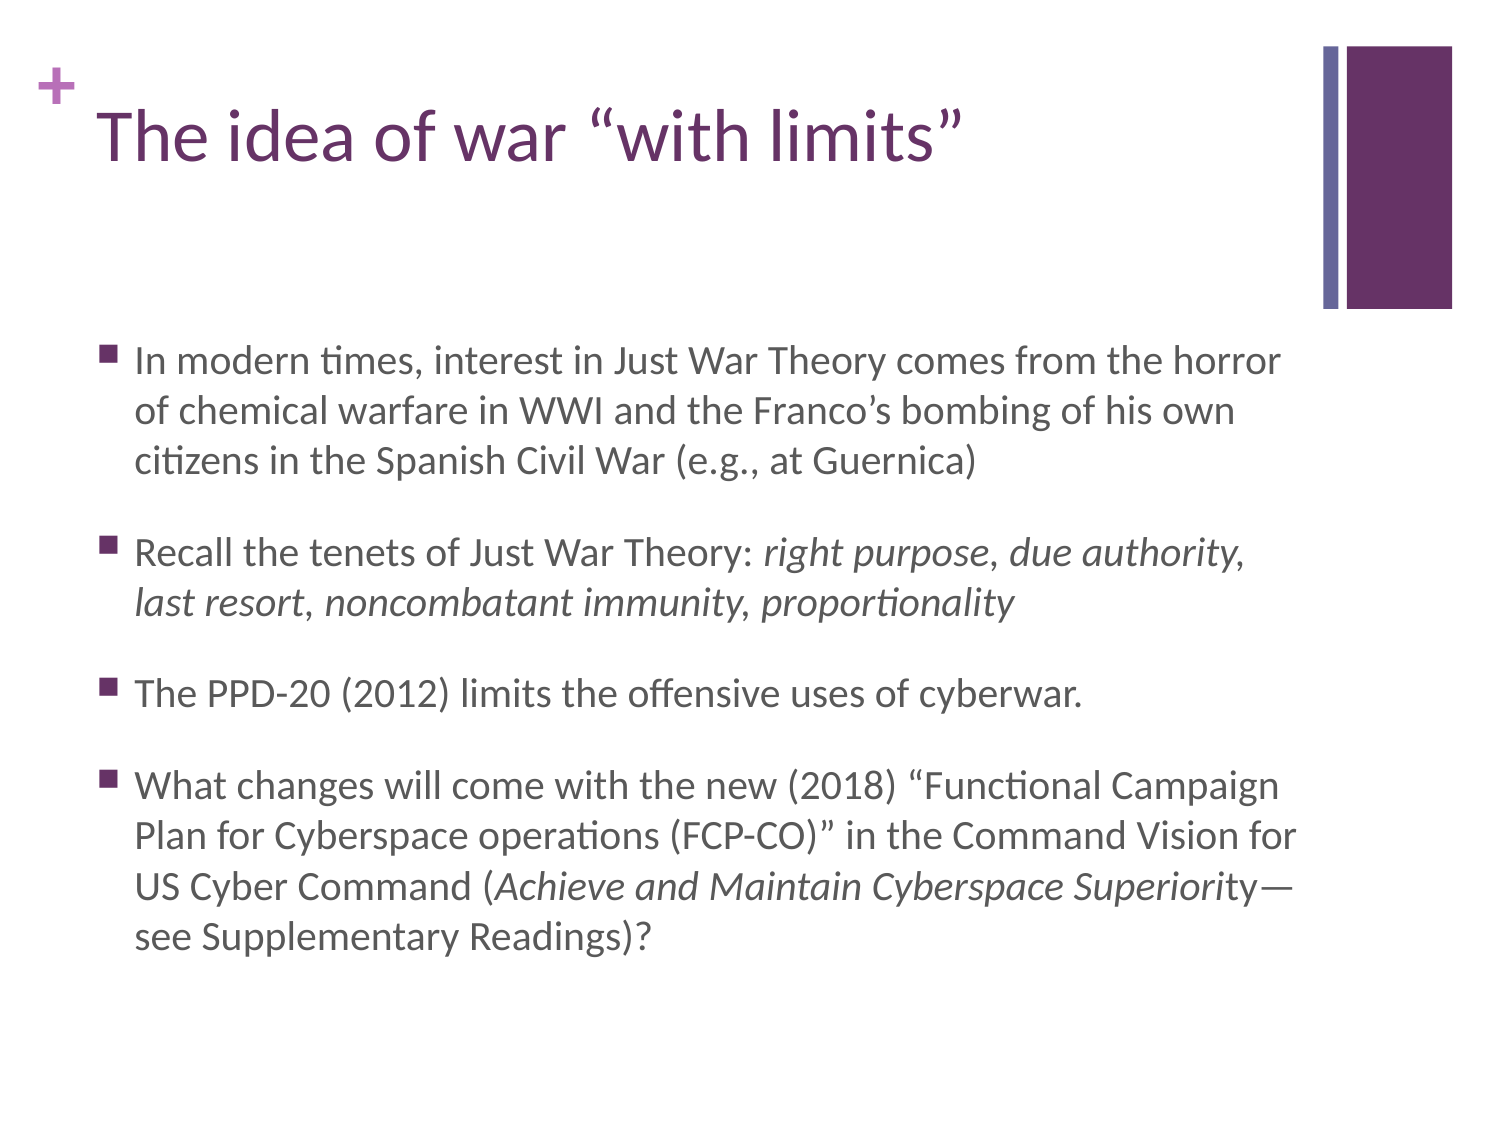

# The idea of war “with limits”
In modern times, interest in Just War Theory comes from the horror of chemical warfare in WWI and the Franco’s bombing of his own citizens in the Spanish Civil War (e.g., at Guernica)
Recall the tenets of Just War Theory: right purpose, due authority, last resort, noncombatant immunity, proportionality
The PPD-20 (2012) limits the offensive uses of cyberwar.
What changes will come with the new (2018) “Functional Campaign Plan for Cyberspace operations (FCP-CO)” in the Command Vision for US Cyber Command (Achieve and Maintain Cyberspace Superiority—see Supplementary Readings)?